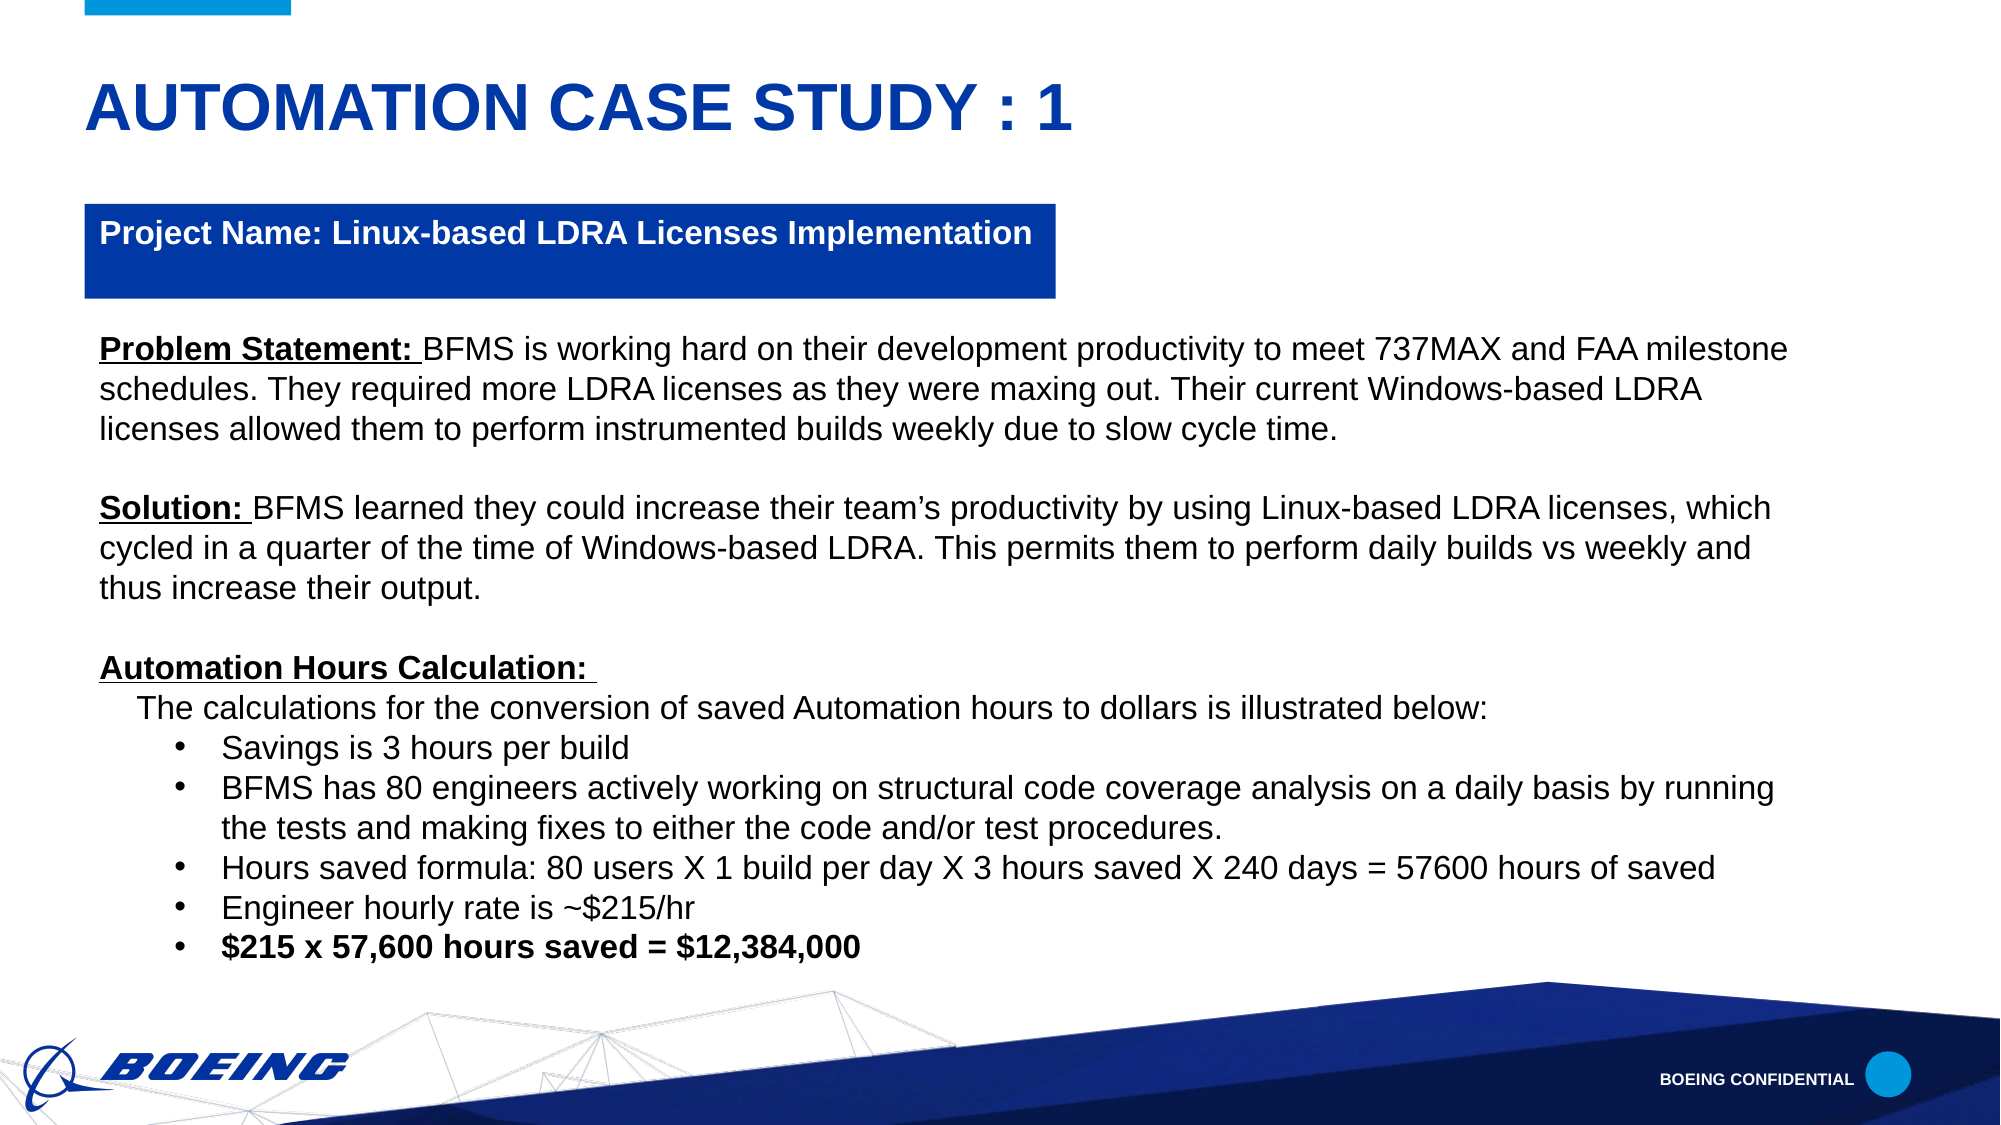

# Automation Case study : 1
Project Name: Linux-based LDRA Licenses Implementation
Problem Statement: BFMS is working hard on their development productivity to meet 737MAX and FAA milestone schedules. They required more LDRA licenses as they were maxing out. Their current Windows-based LDRA licenses allowed them to perform instrumented builds weekly due to slow cycle time.

Solution: BFMS learned they could increase their team’s productivity by using Linux-based LDRA licenses, which cycled in a quarter of the time of Windows-based LDRA. This permits them to perform daily builds vs weekly and thus increase their output.

Automation Hours Calculation:
    The calculations for the conversion of saved Automation hours to dollars is illustrated below:
Savings is 3 hours per build
BFMS has 80 engineers actively working on structural code coverage analysis on a daily basis by running the tests and making fixes to either the code and/or test procedures.
Hours saved formula: 80 users X 1 build per day X 3 hours saved X 240 days = 57600 hours of saved
Engineer hourly rate is ~$215/hr
$215 x 57,600 hours saved = $12,384,000